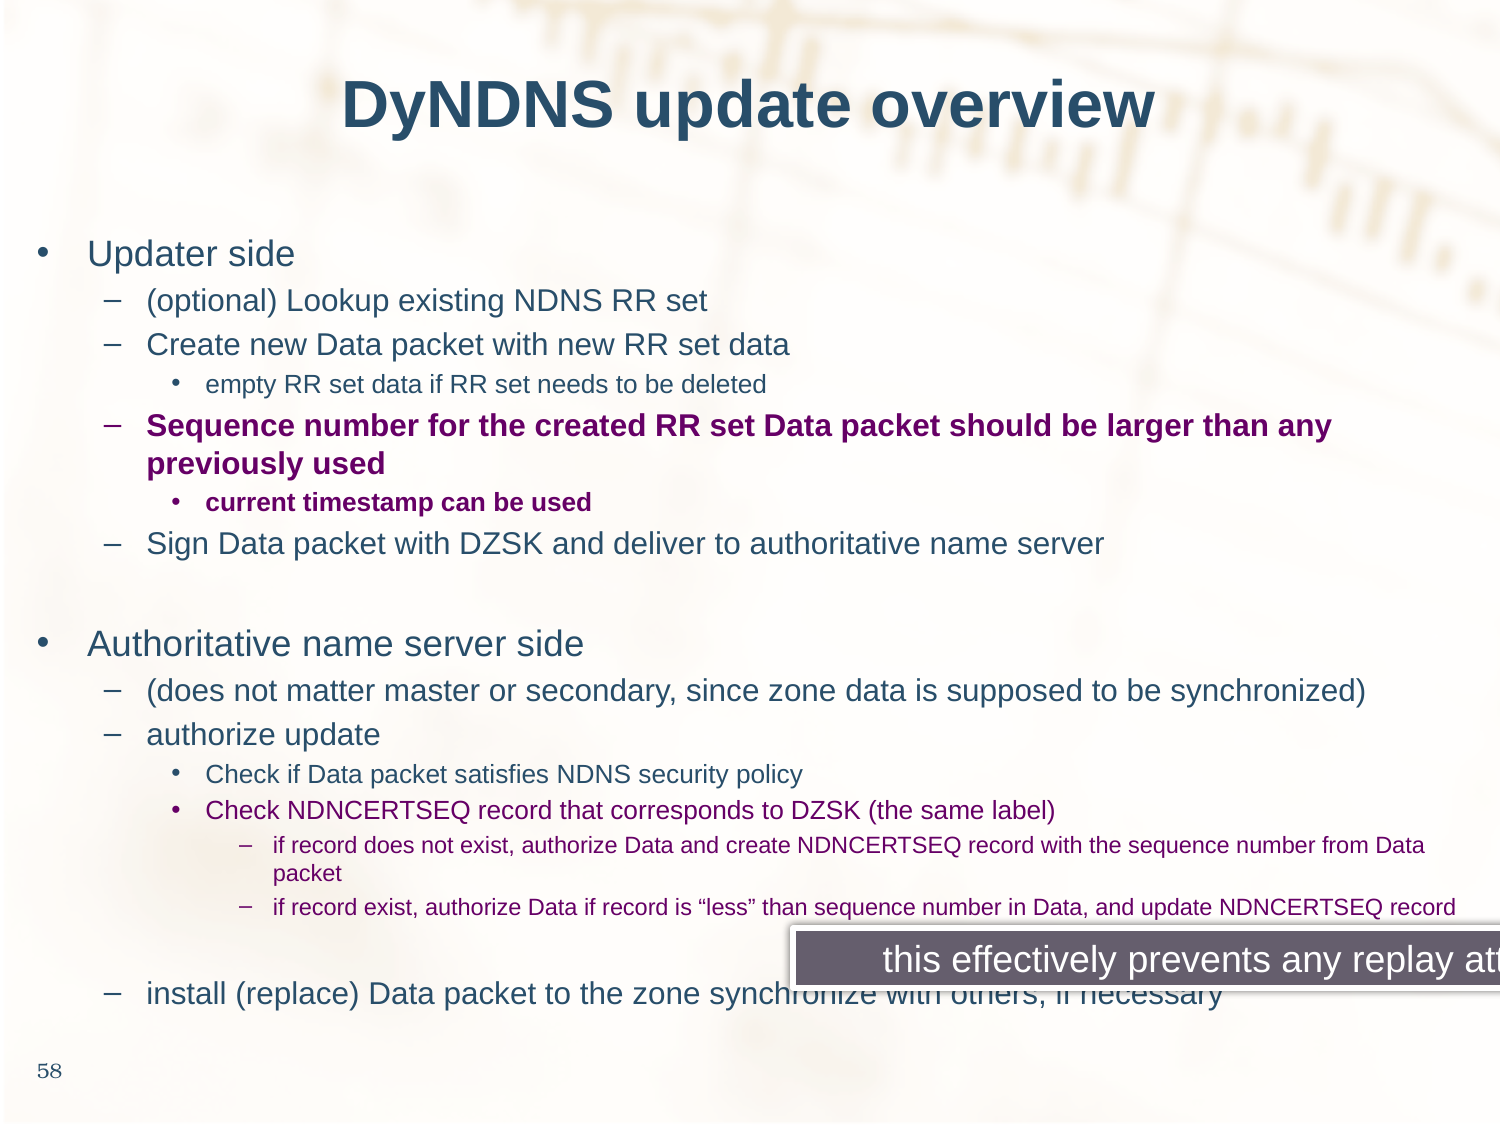

# DyNDNS update overview
Updater side
(optional) Lookup existing NDNS RR set
Create new Data packet with new RR set data
empty RR set data if RR set needs to be deleted
Sequence number for the created RR set Data packet should be larger than any previously used
current timestamp can be used
Sign Data packet with DZSK and deliver to authoritative name server

Authoritative name server side
(does not matter master or secondary, since zone data is supposed to be synchronized)
authorize update
Check if Data packet satisfies NDNS security policy
Check NDNCERTSEQ record that corresponds to DZSK (the same label)
if record does not exist, authorize Data and create NDNCERTSEQ record with the sequence number from Data packet
if record exist, authorize Data if record is “less” than sequence number in Data, and update NDNCERTSEQ record

install (replace) Data packet to the zone synchronize with others, if necessary

this effectively prevents any replay attack
58